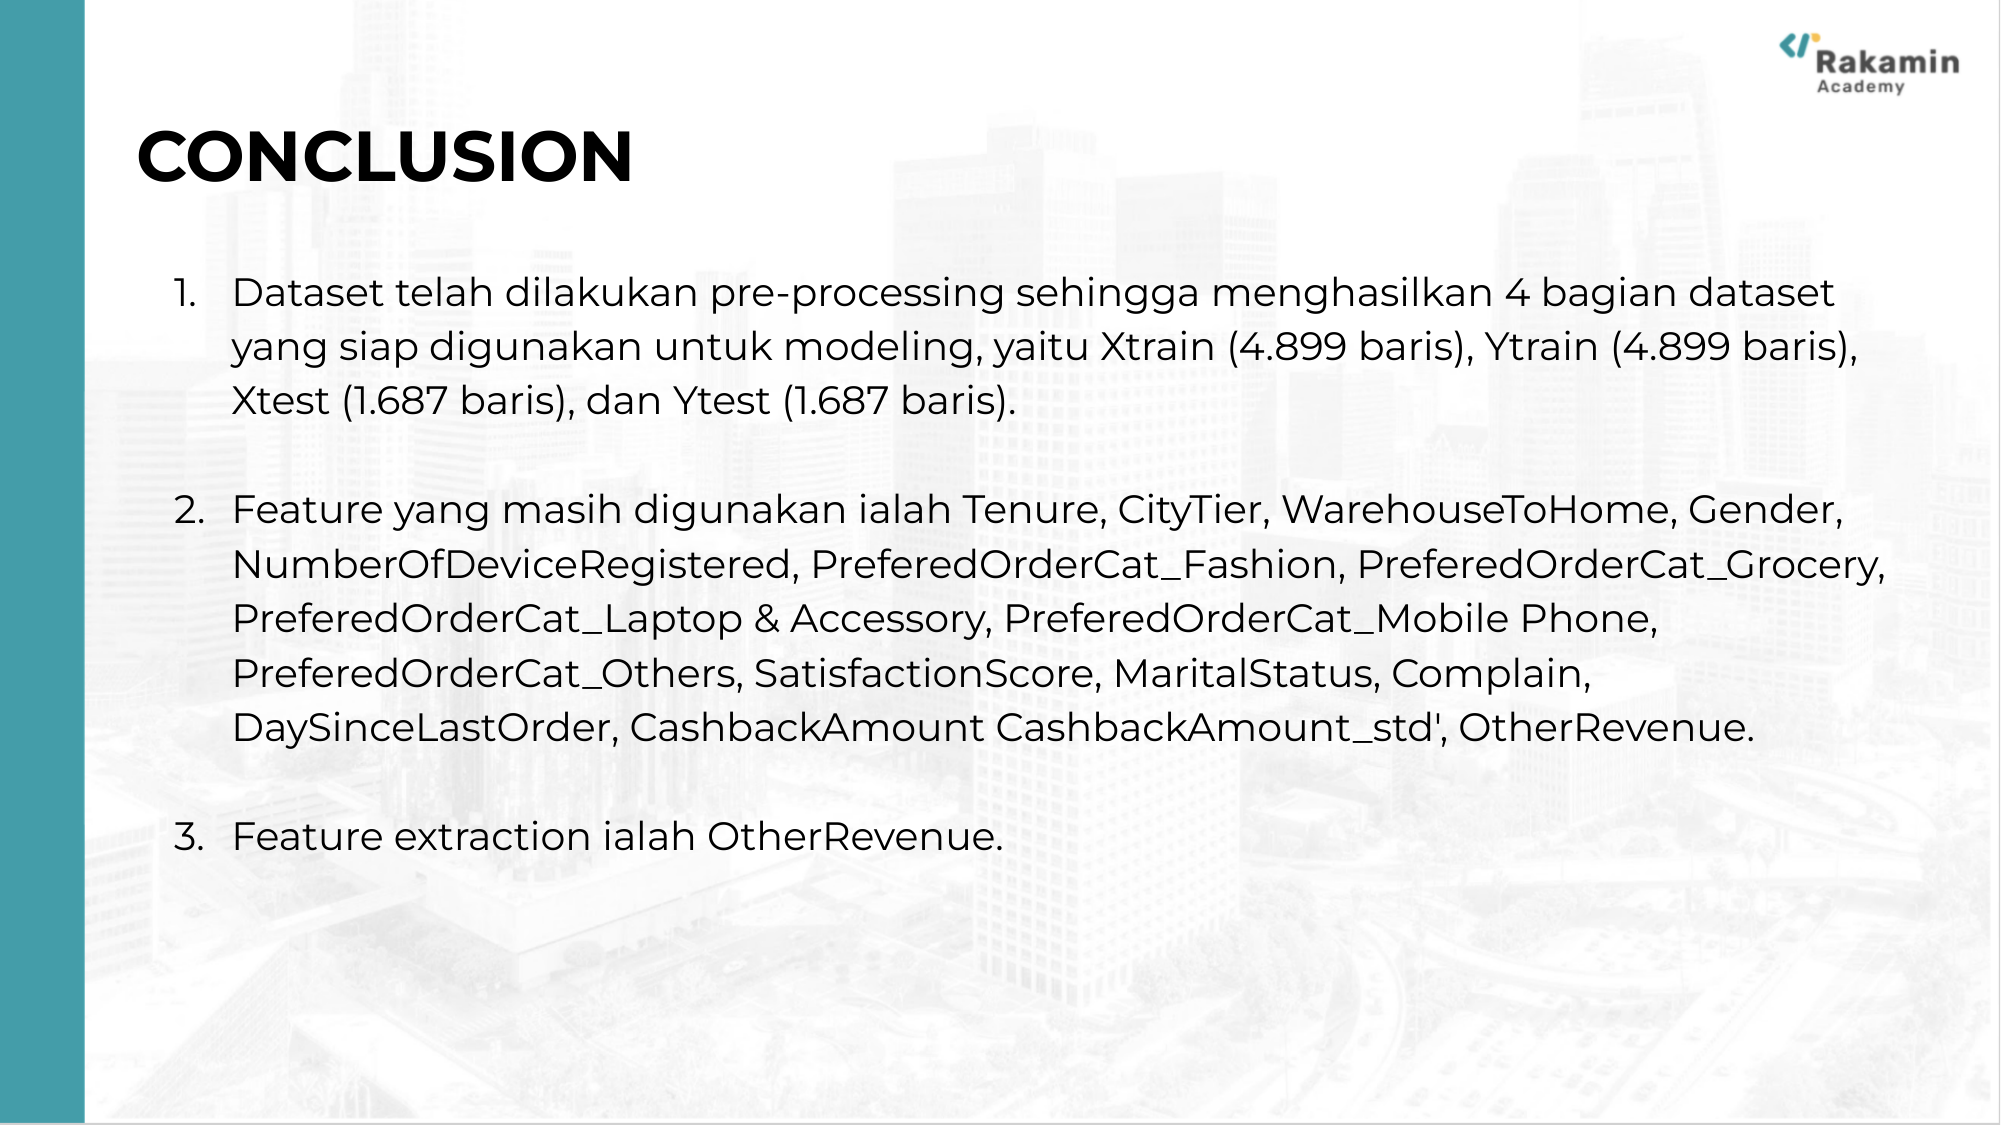

# CONCLUSION
Dataset telah dilakukan pre-processing sehingga menghasilkan 4 bagian dataset yang siap digunakan untuk modeling, yaitu Xtrain (4.899 baris), Ytrain (4.899 baris), Xtest (1.687 baris), dan Ytest (1.687 baris).

Feature yang masih digunakan ialah Tenure, CityTier, WarehouseToHome, Gender, NumberOfDeviceRegistered, PreferedOrderCat_Fashion, PreferedOrderCat_Grocery, PreferedOrderCat_Laptop & Accessory, PreferedOrderCat_Mobile Phone, PreferedOrderCat_Others, SatisfactionScore, MaritalStatus, Complain, DaySinceLastOrder, CashbackAmount CashbackAmount_std', OtherRevenue.

Feature extraction ialah OtherRevenue.